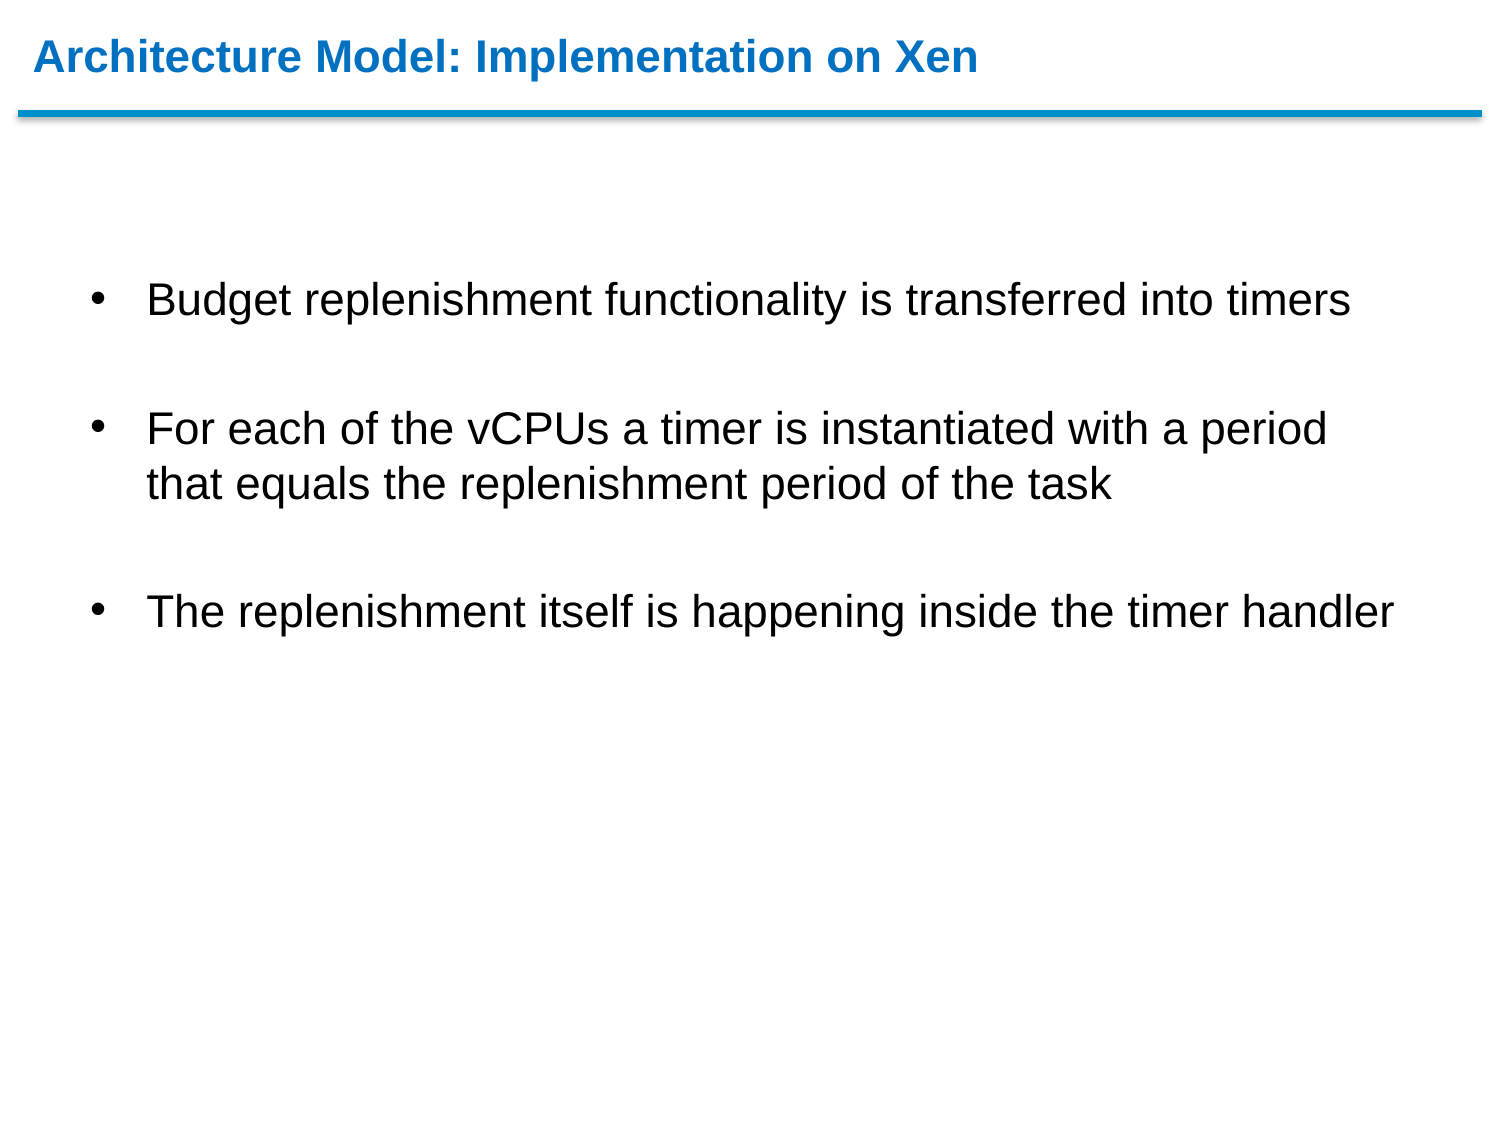

# Architecture Model: Implementation on Xen
Budget replenishment functionality is transferred into timers

For each of the vCPUs a timer is instantiated with a period that equals the replenishment period of the task

The replenishment itself is happening inside the timer handler